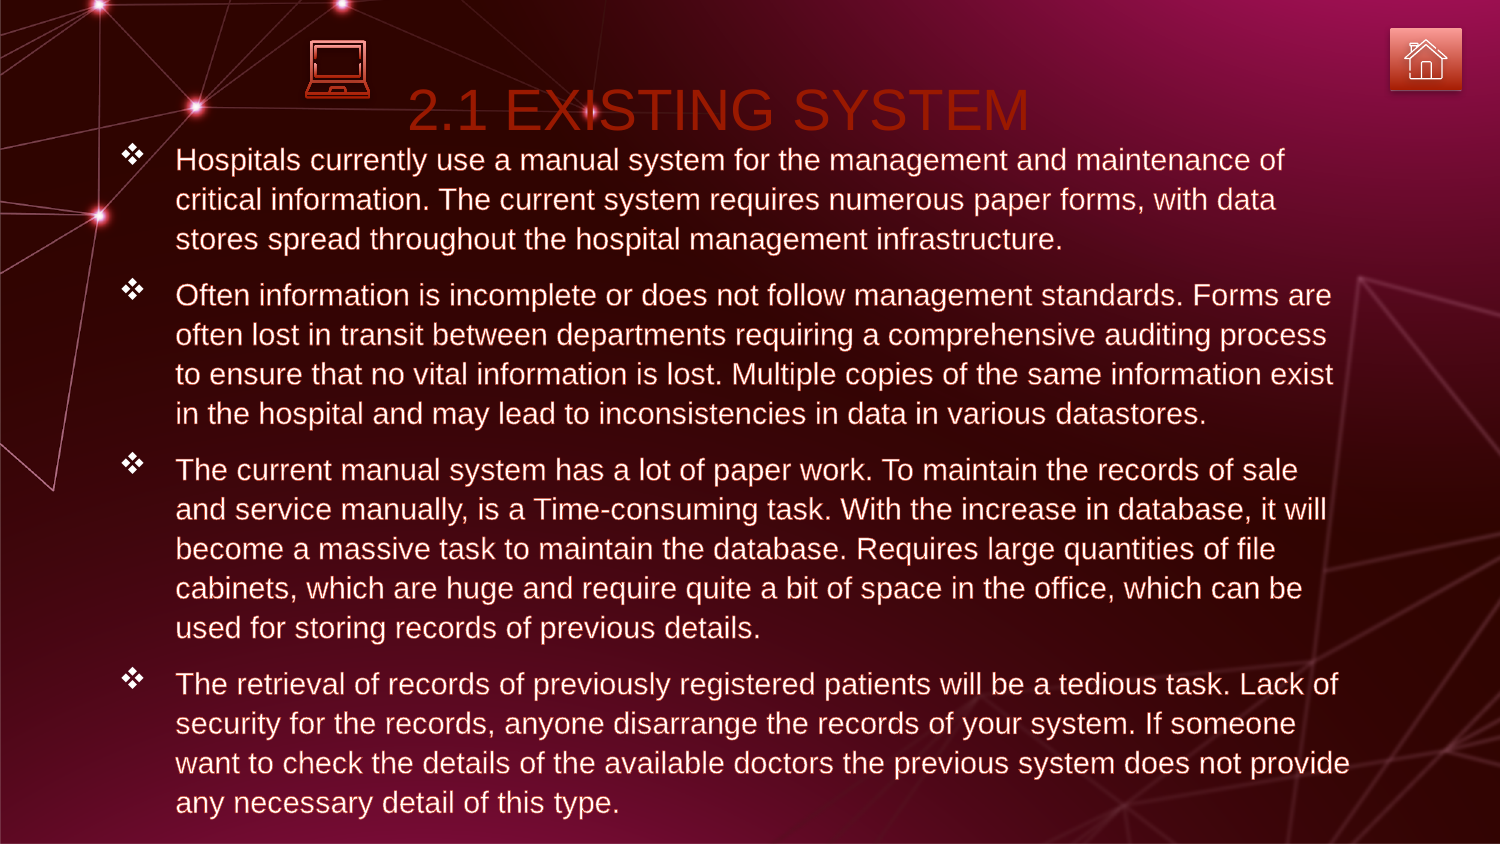

# 2.1 EXISTING SYSTEM

Hospitals currently use a manual system for the management and maintenance of critical information. The current system requires numerous paper forms, with data stores spread throughout the hospital management infrastructure.
Often information is incomplete or does not follow management standards. Forms are often lost in transit between departments requiring a comprehensive auditing process to ensure that no vital information is lost. Multiple copies of the same information exist in the hospital and may lead to inconsistencies in data in various datastores.
The current manual system has a lot of paper work. To maintain the records of sale and service manually, is a Time-consuming task. With the increase in database, it will become a massive task to maintain the database. Requires large quantities of file cabinets, which are huge and require quite a bit of space in the office, which can be used for storing records of previous details.
The retrieval of records of previously registered patients will be a tedious task. Lack of security for the records, anyone disarrange the records of your system. If someone want to check the details of the available doctors the previous system does not provide any necessary detail of this type.